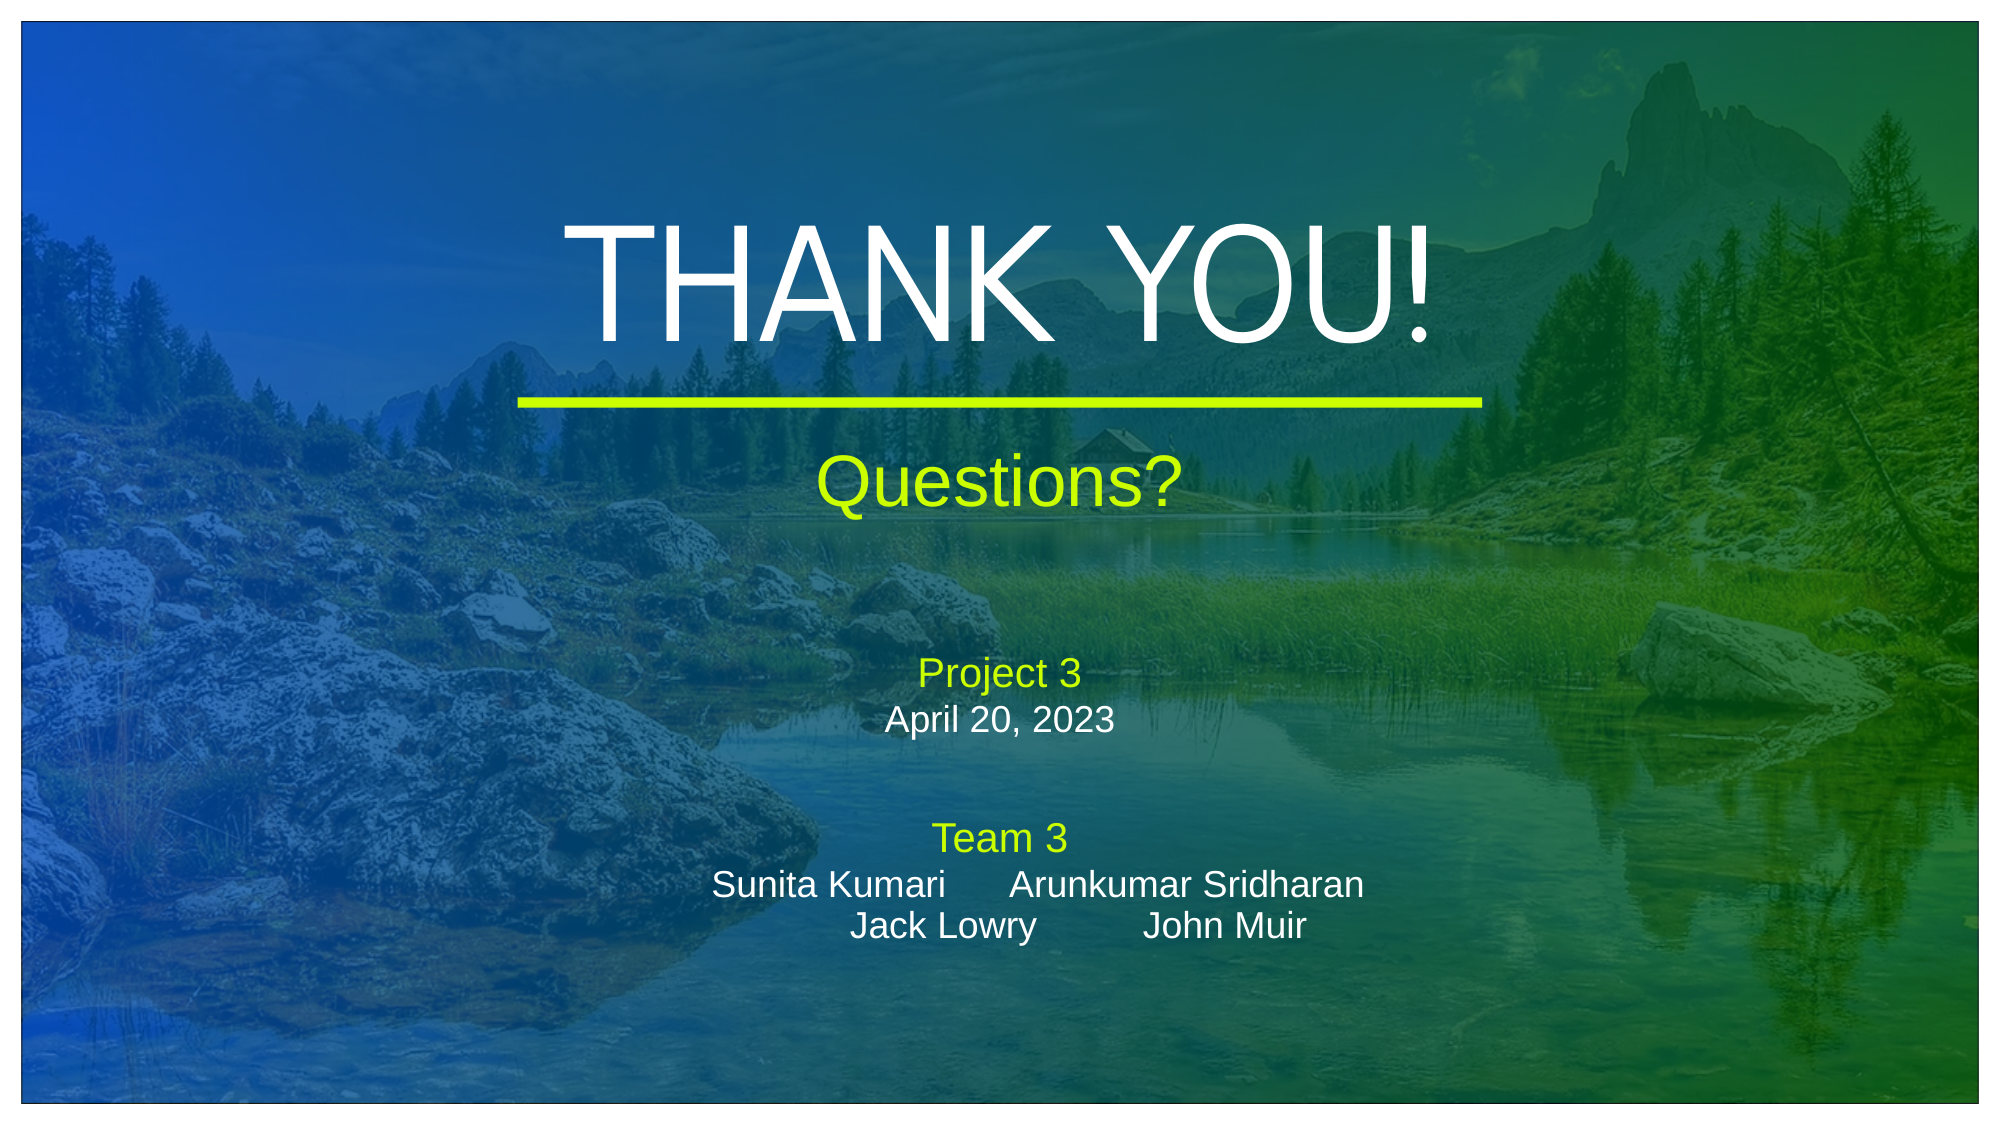

# THANK YOU!
Questions?
Project 3
April 20, 2023
Team 3
	   Sunita Kumari 	   Arunkumar Sridharan                          Jack Lowry 	John Muir